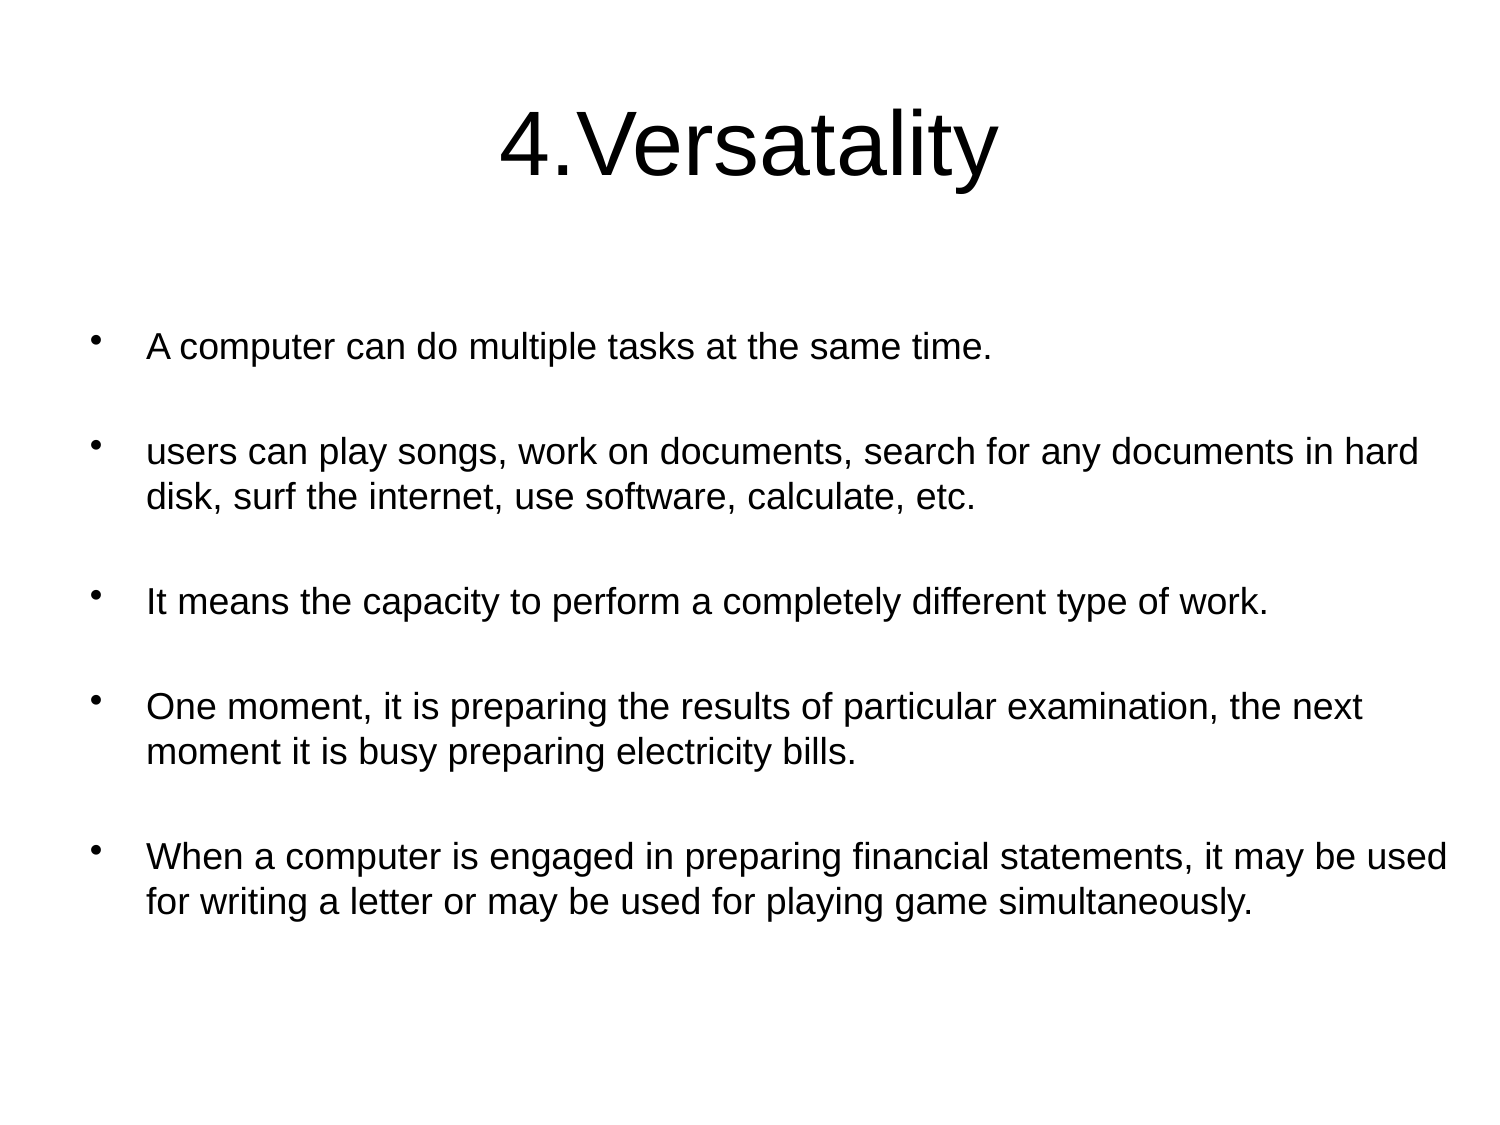

# 4.Versatality

A computer can do multiple tasks at the same time.

users can play songs, work on documents, search for any documents in hard disk, surf the internet, use software, calculate, etc.

It means the capacity to perform a completely different type of work.

One moment, it is preparing the results of particular examination, the next moment it is busy preparing electricity bills.

When a computer is engaged in preparing financial statements, it may be used for writing a letter or may be used for playing game simultaneously.